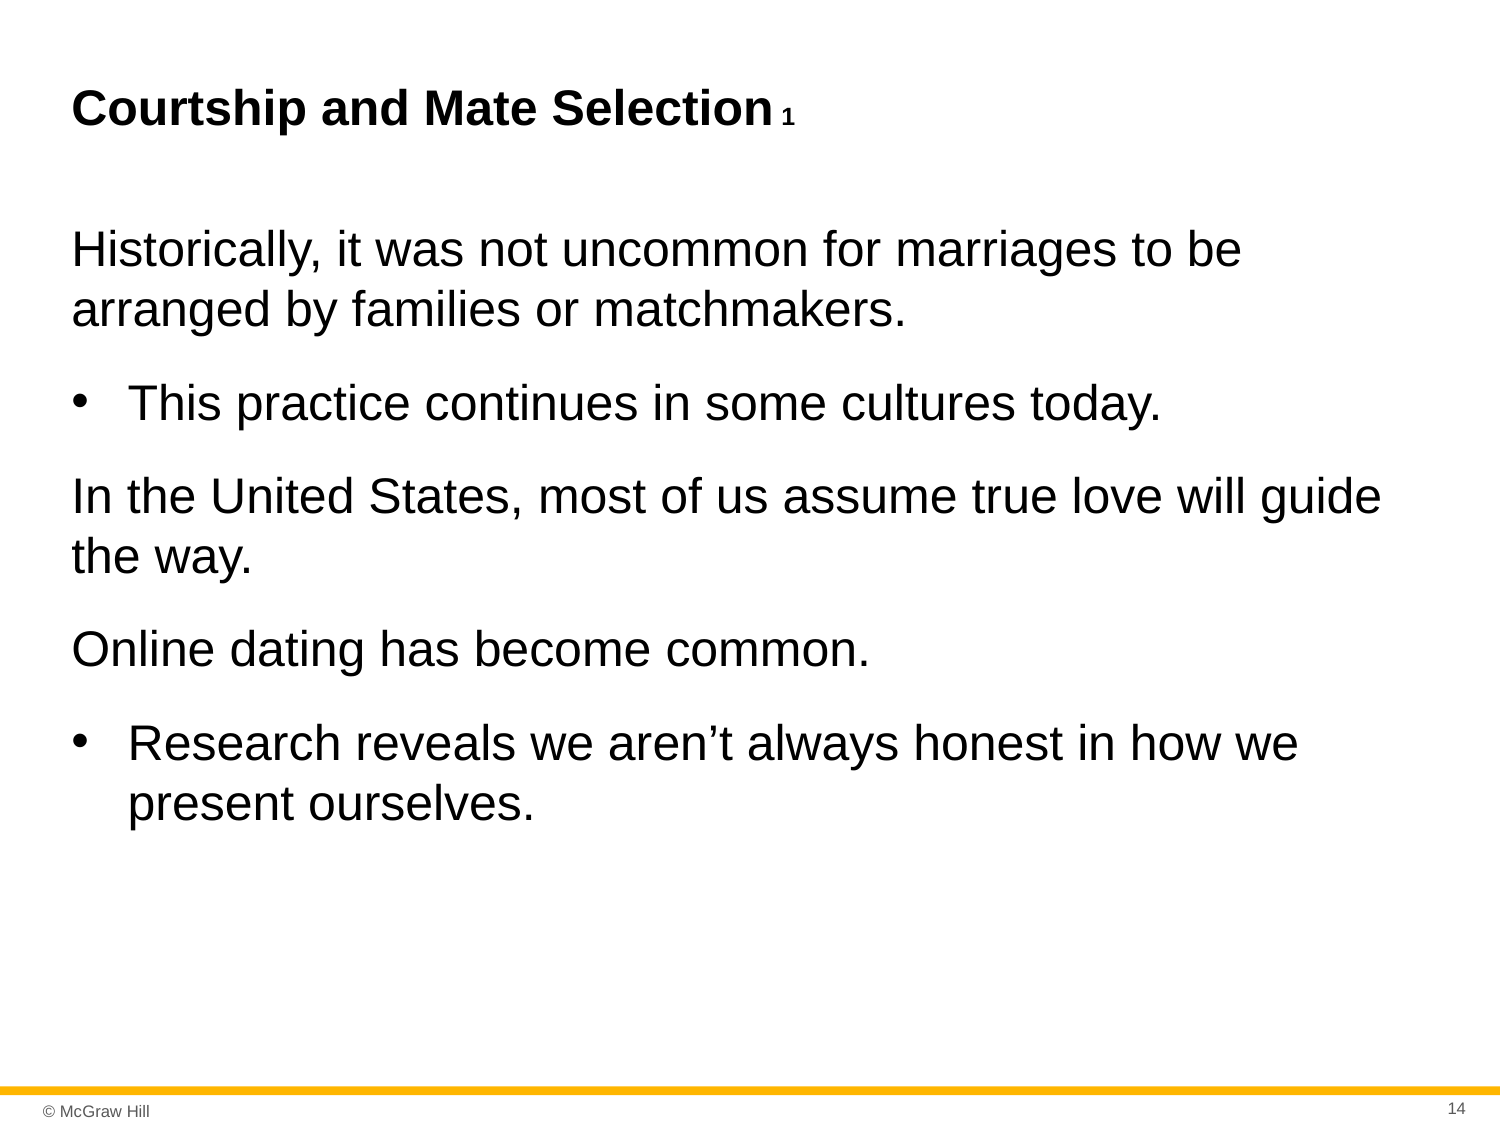

# Courtship and Mate Selection 1
Historically, it was not uncommon for marriages to be arranged by families or matchmakers.
This practice continues in some cultures today.
In the United States, most of us assume true love will guide the way.
Online dating has become common.
Research reveals we aren’t always honest in how we present ourselves.